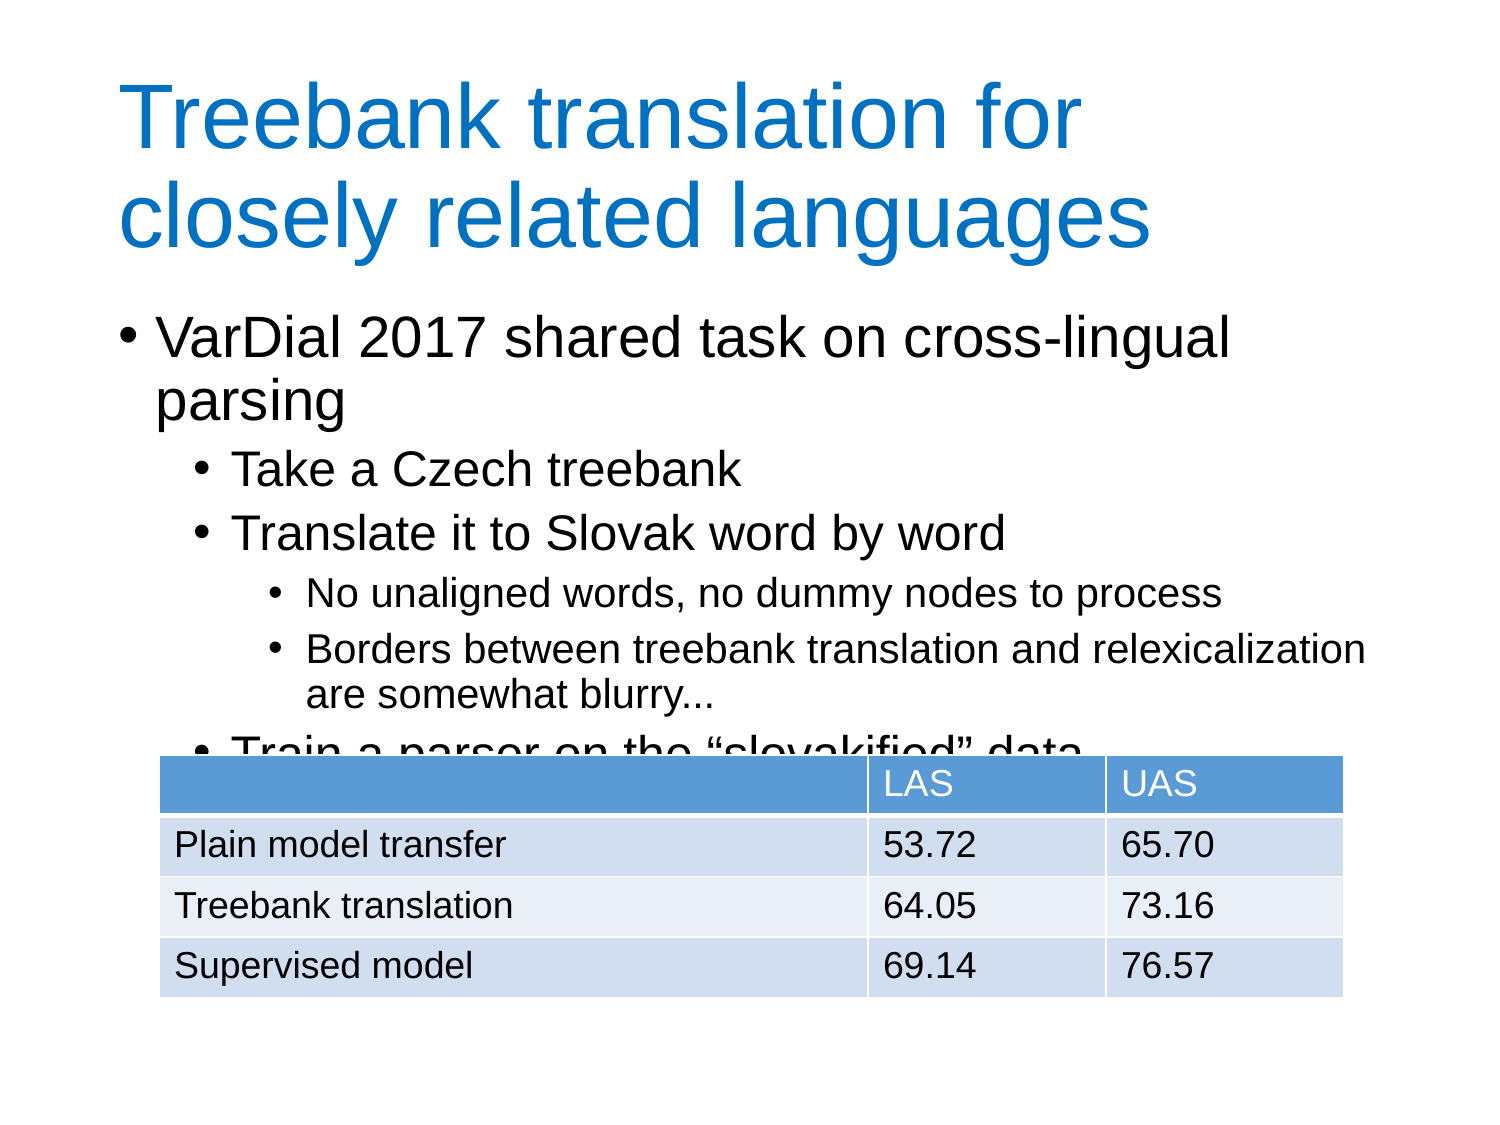

# Treebank translation for closely related languages
VarDial 2017 shared task on cross-lingual parsing
Take a Czech treebank
Translate it to Slovak word by word
No unaligned words, no dummy nodes to process
Borders between treebank translation and relexicalization are somewhat blurry...
Train a parser on the “slovakified” data
|  | LAS | UAS |
| --- | --- | --- |
| Plain model transfer | 53.72 | 65.70 |
| Treebank translation | 64.05 | 73.16 |
| Supervised model | 69.14 | 76.57 |